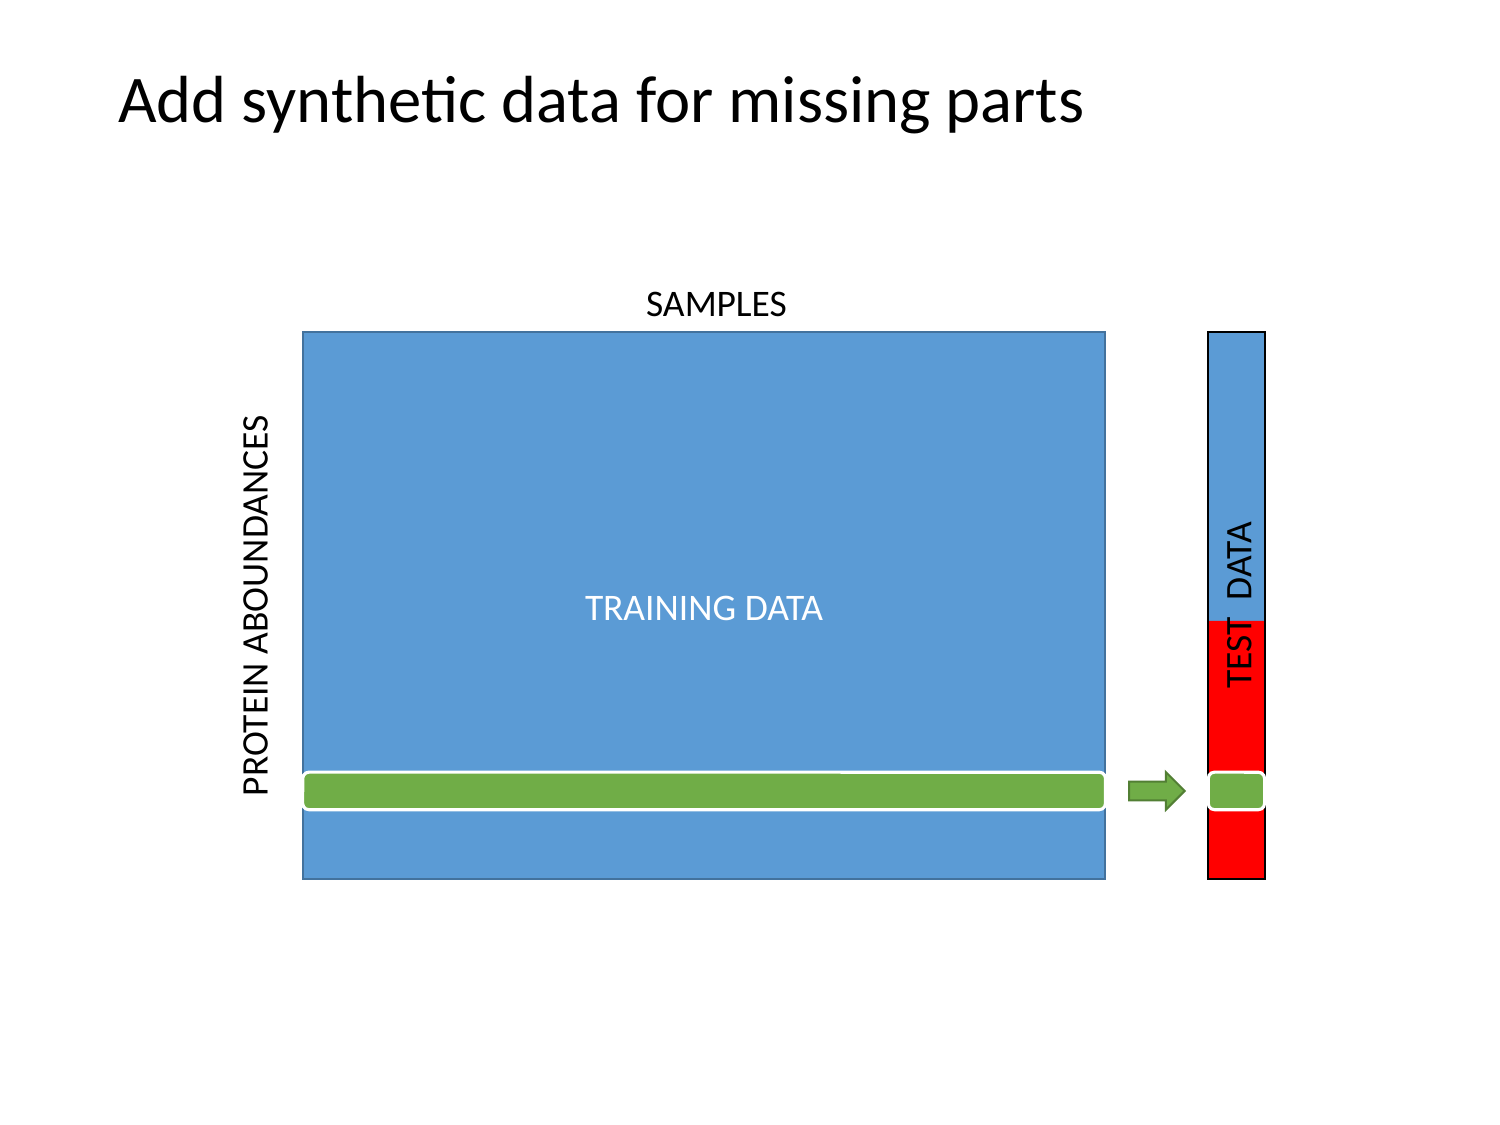

# Add synthetic data for missing parts
SAMPLES
TRAINING DATA

PROTEIN ABOUNDANCES
TEST  DATA